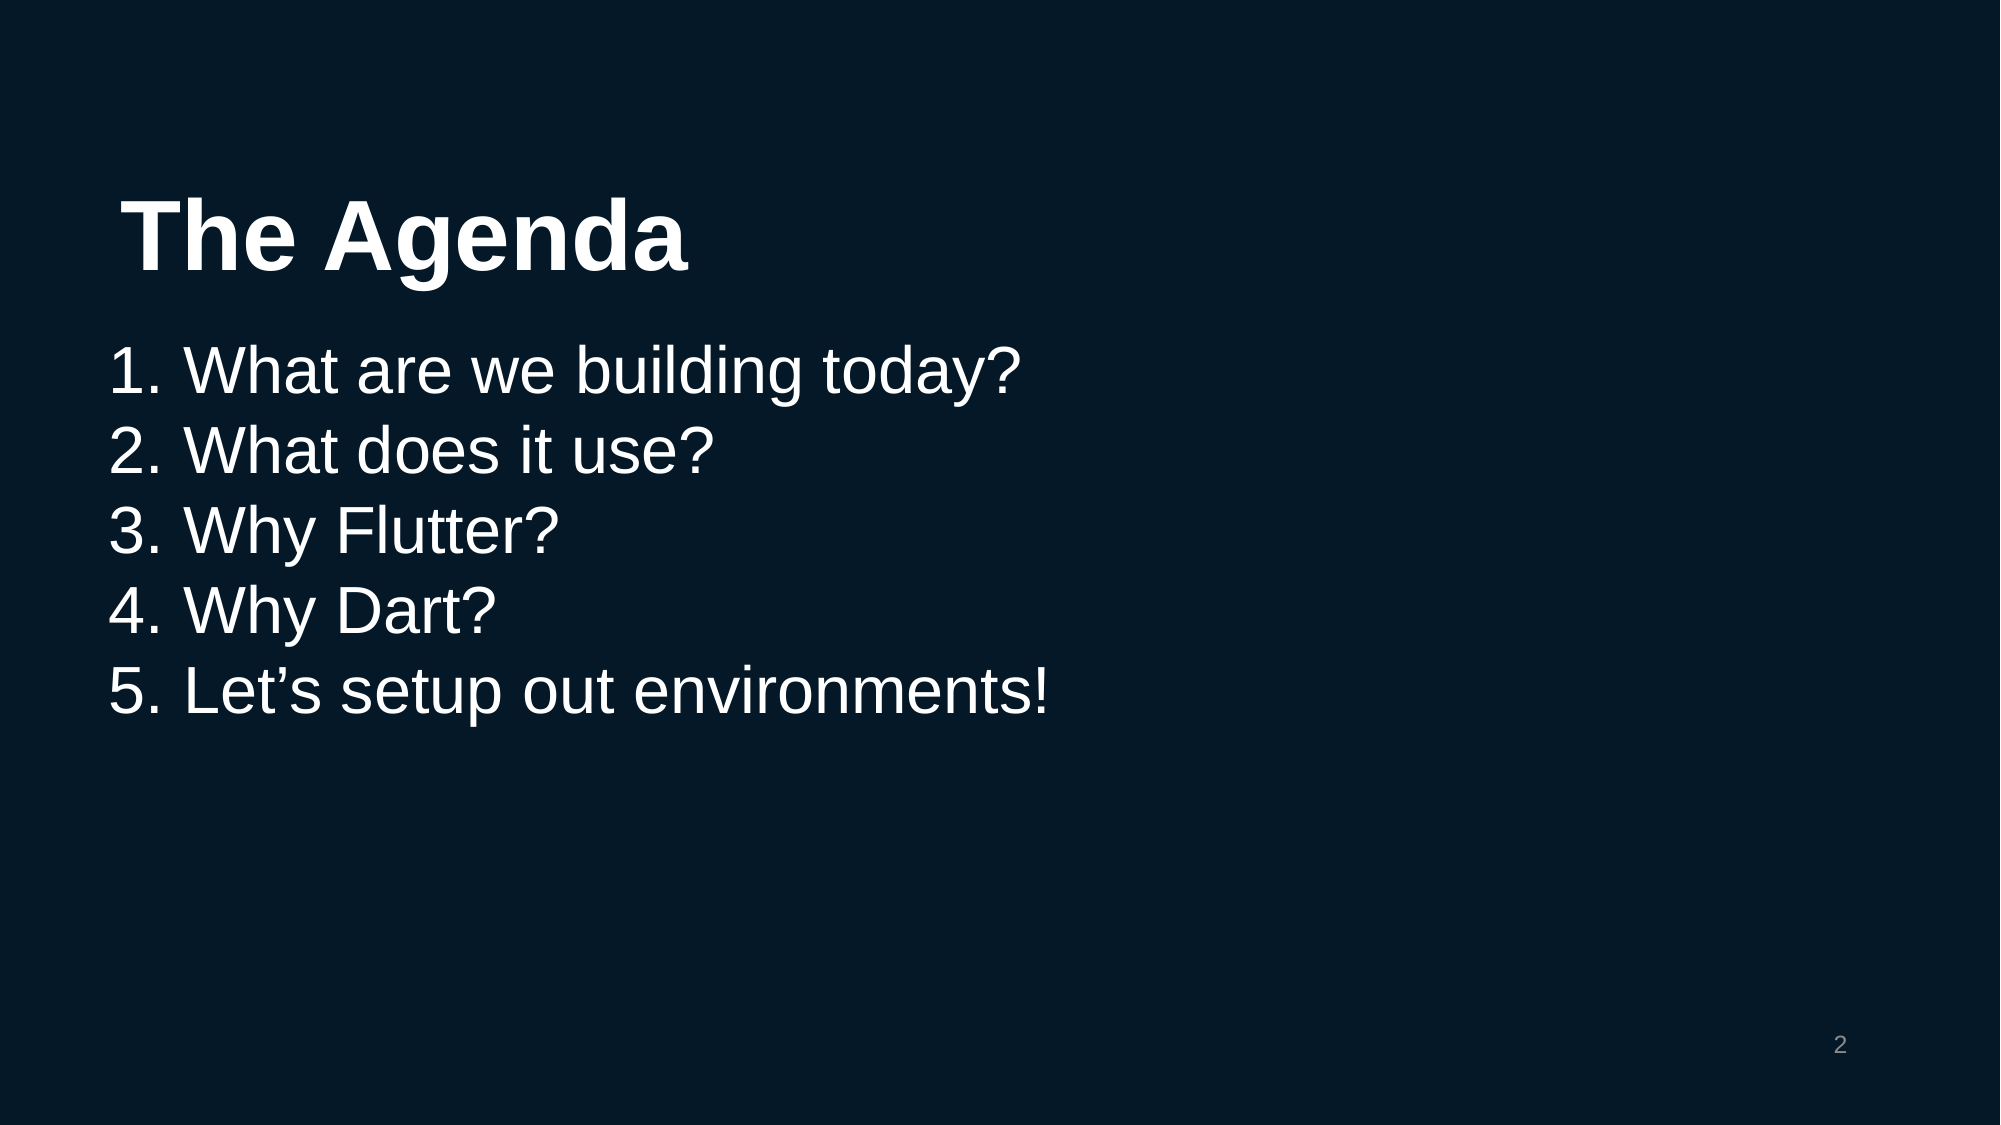

The Agenda
What are we building today?
What does it use?
Why Flutter?
Why Dart?
Let’s setup out environments!

2